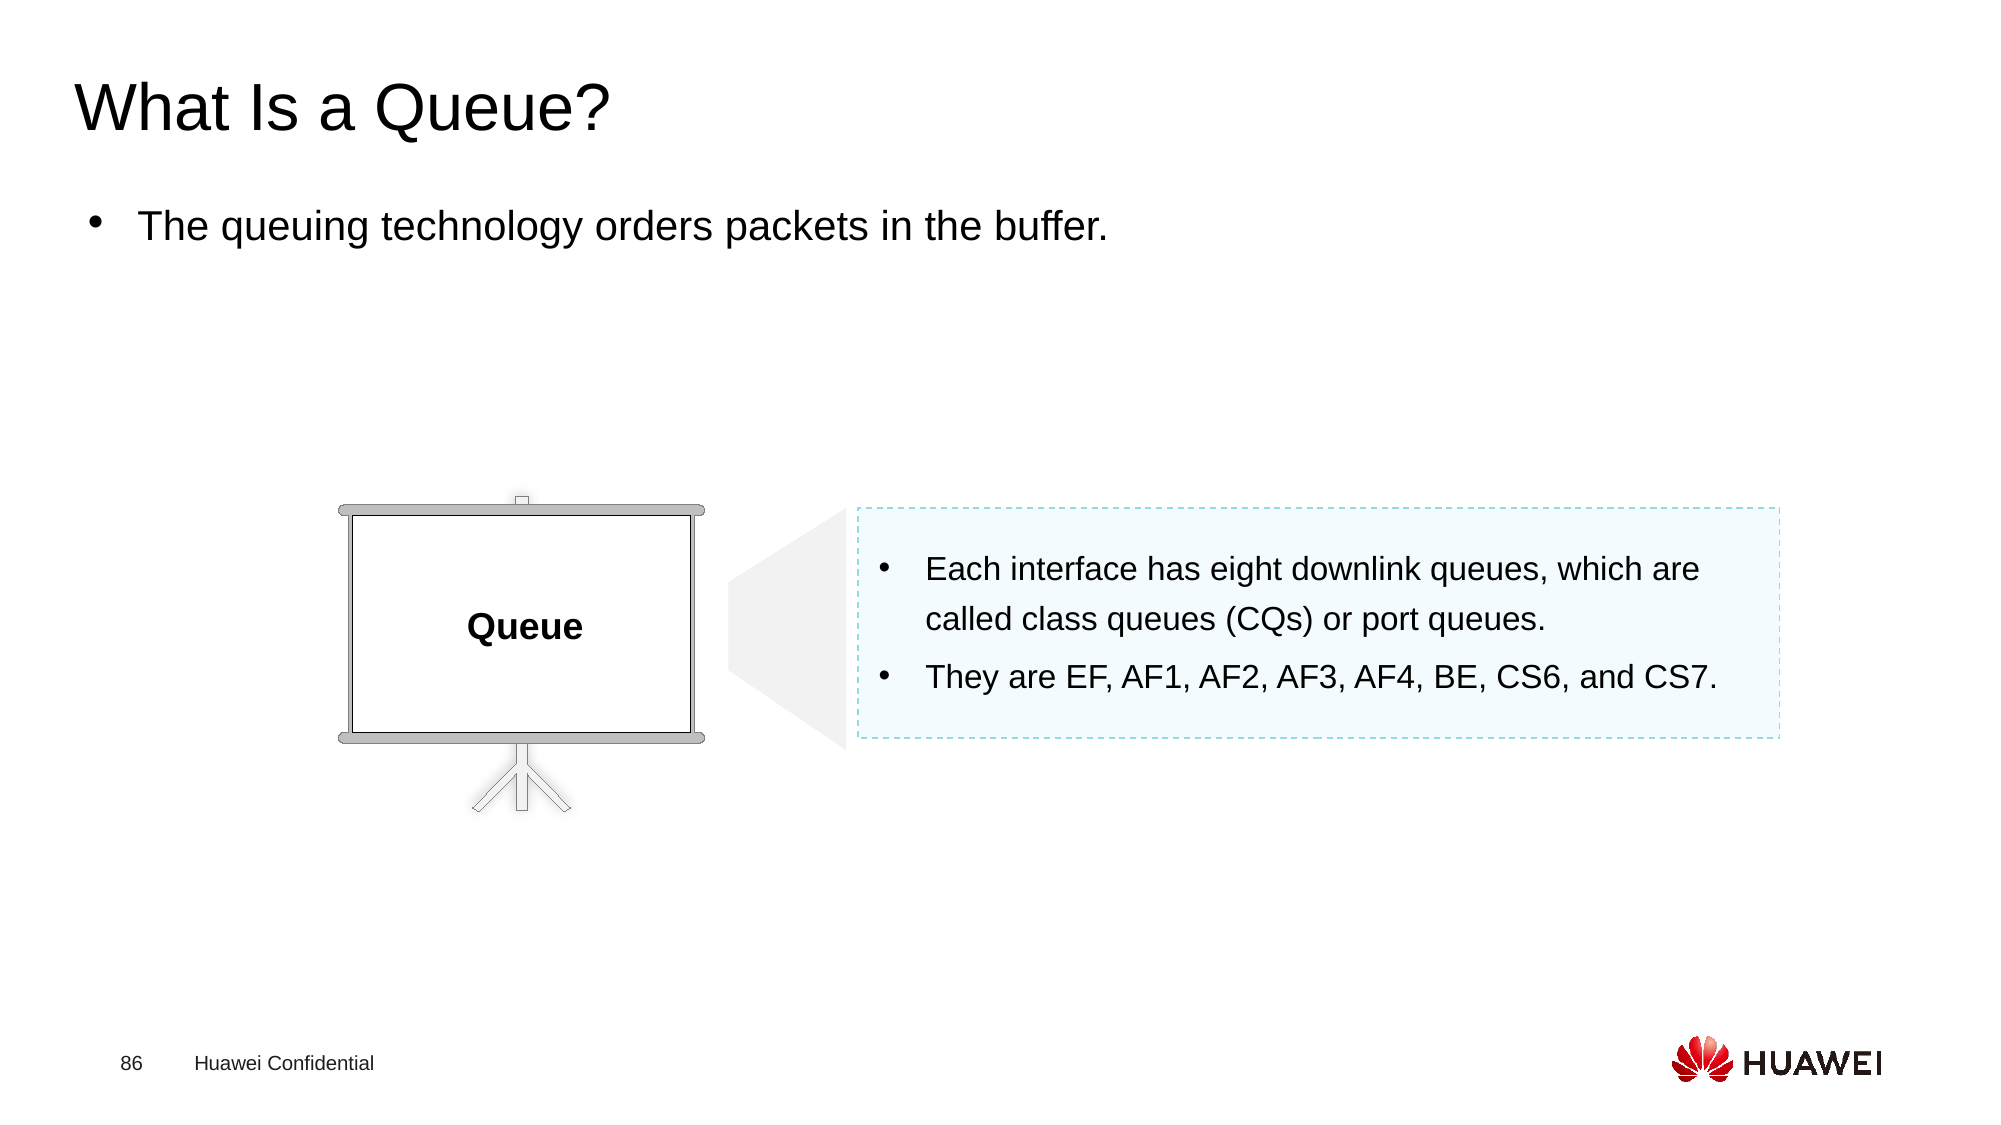

# What Is a Queue?
The queuing technology orders packets in the buffer.

Each interface has eight downlink queues, which are called class queues (CQs) or port queues.
They are EF, AF1, AF2, AF3, AF4, BE, CS6, and CS7.

Queue